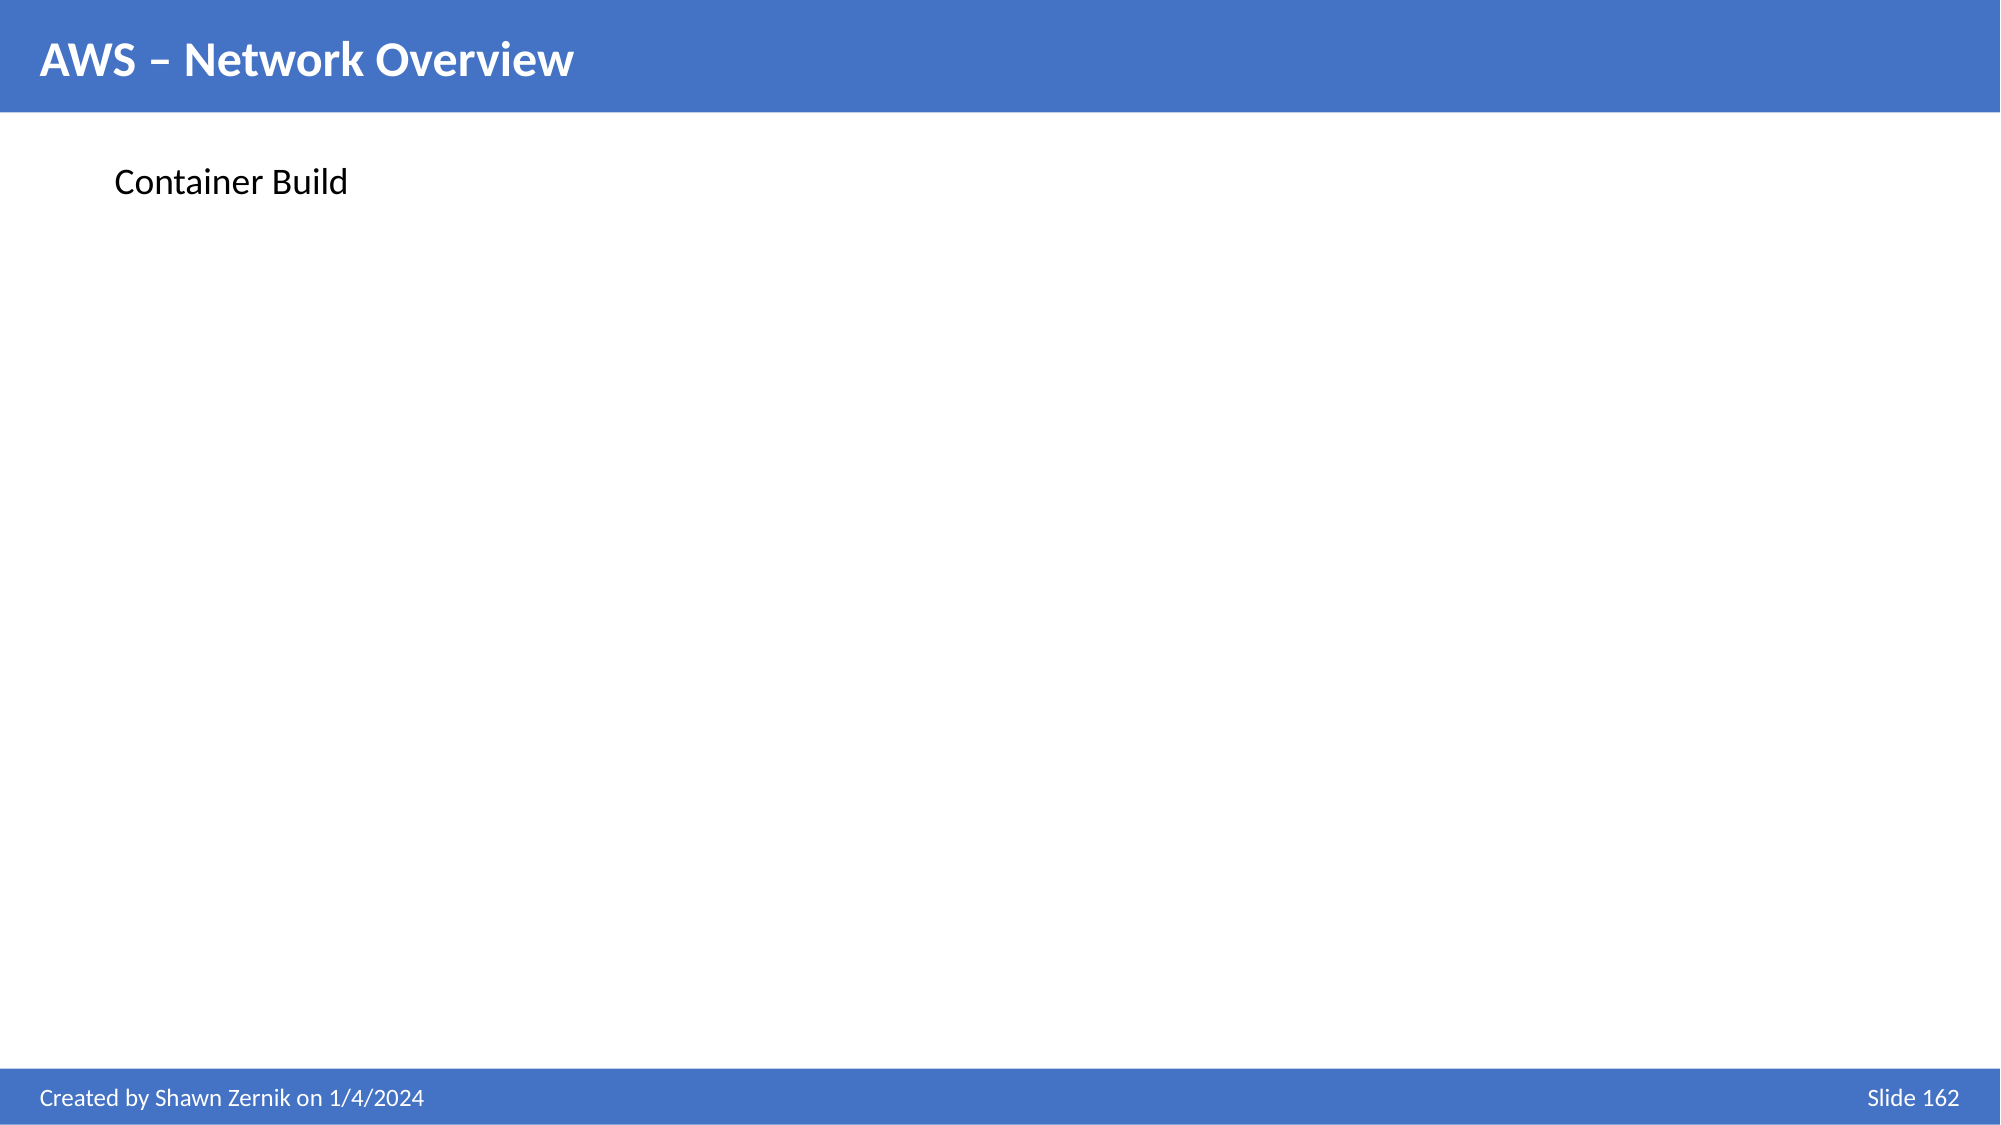

AWS – Network Overview
Container Build

Created by Shawn Zernik on 1/4/2024
Slide 162